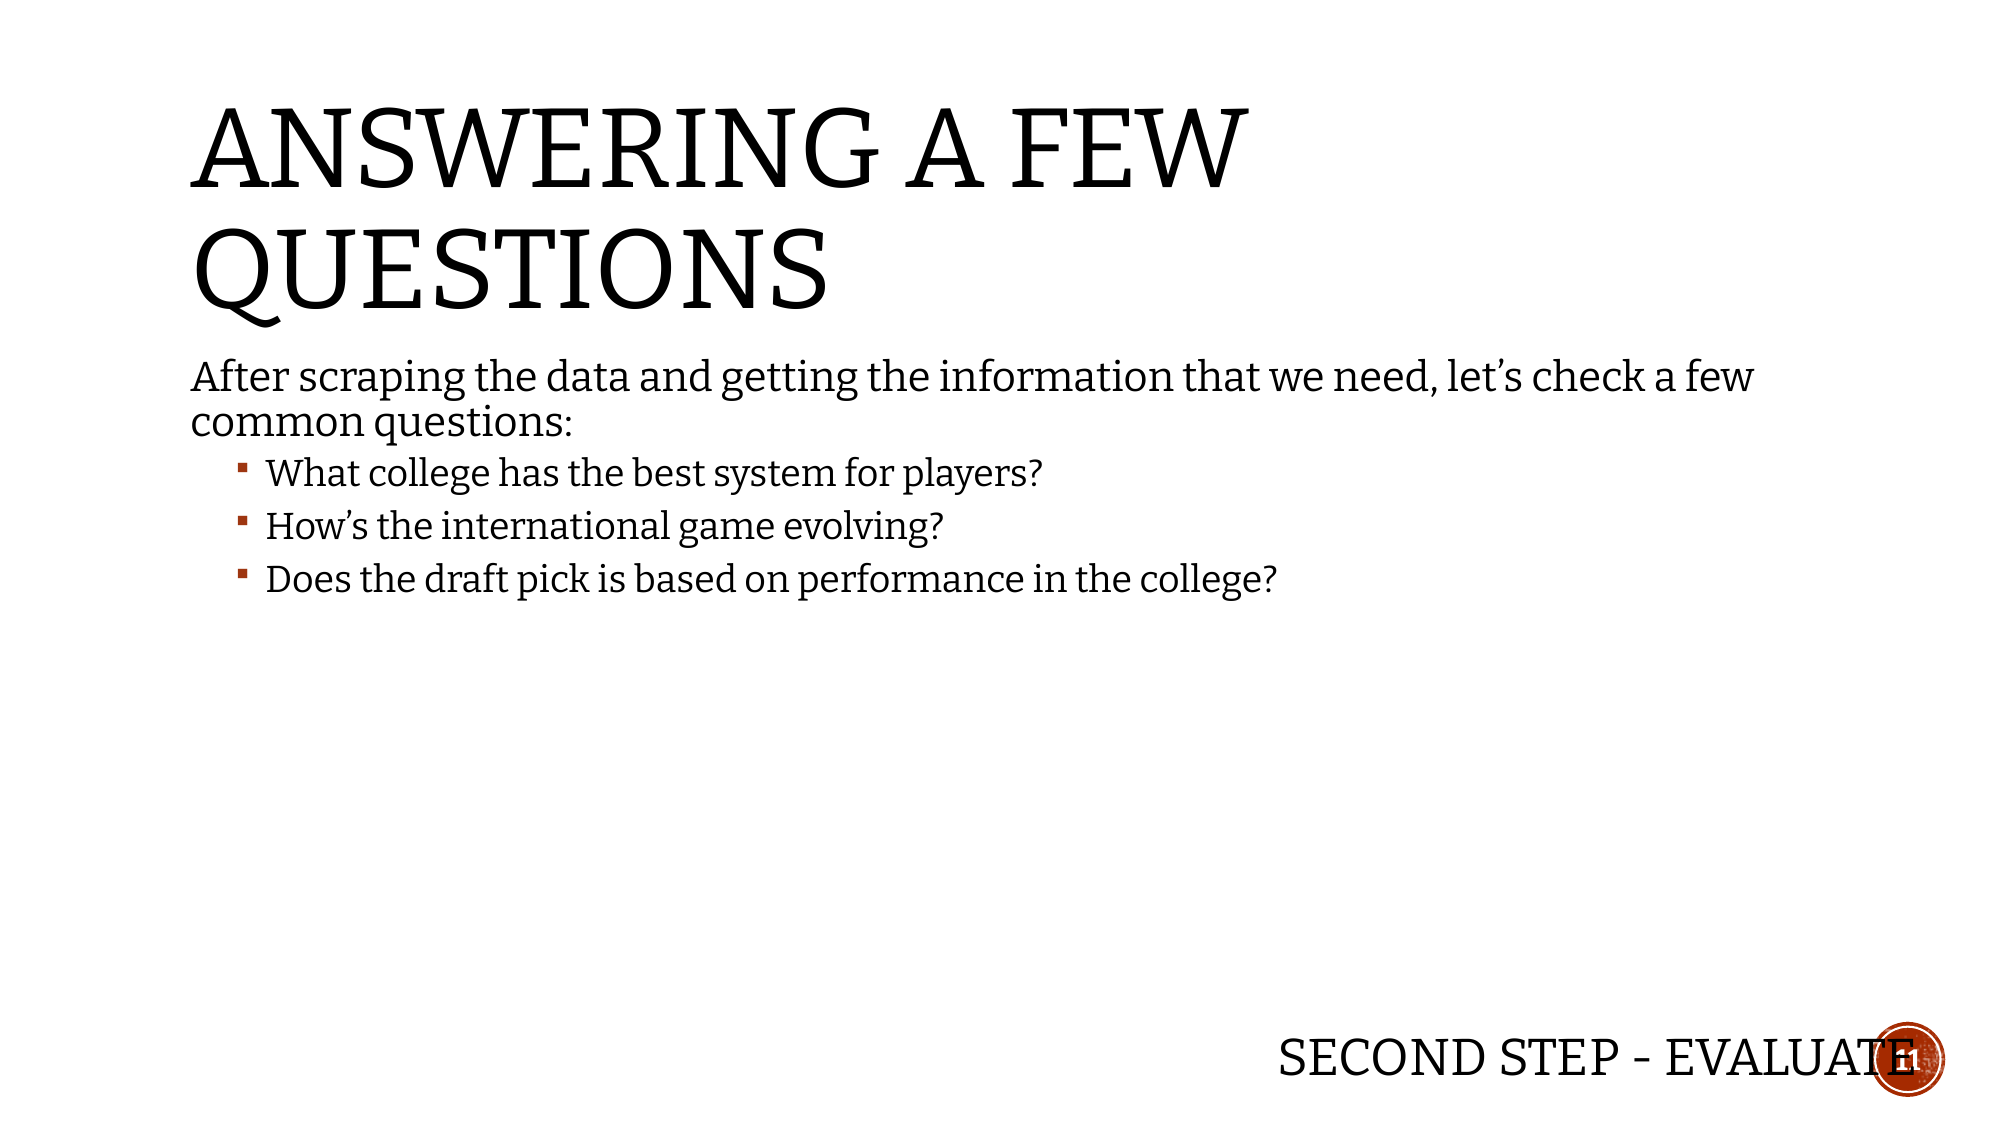

# Answering a few questions
After scraping the data and getting the information that we need, let’s check a few common questions:
What college has the best system for players?
How’s the international game evolving?
Does the draft pick is based on performance in the college?

second step - evaluate
11